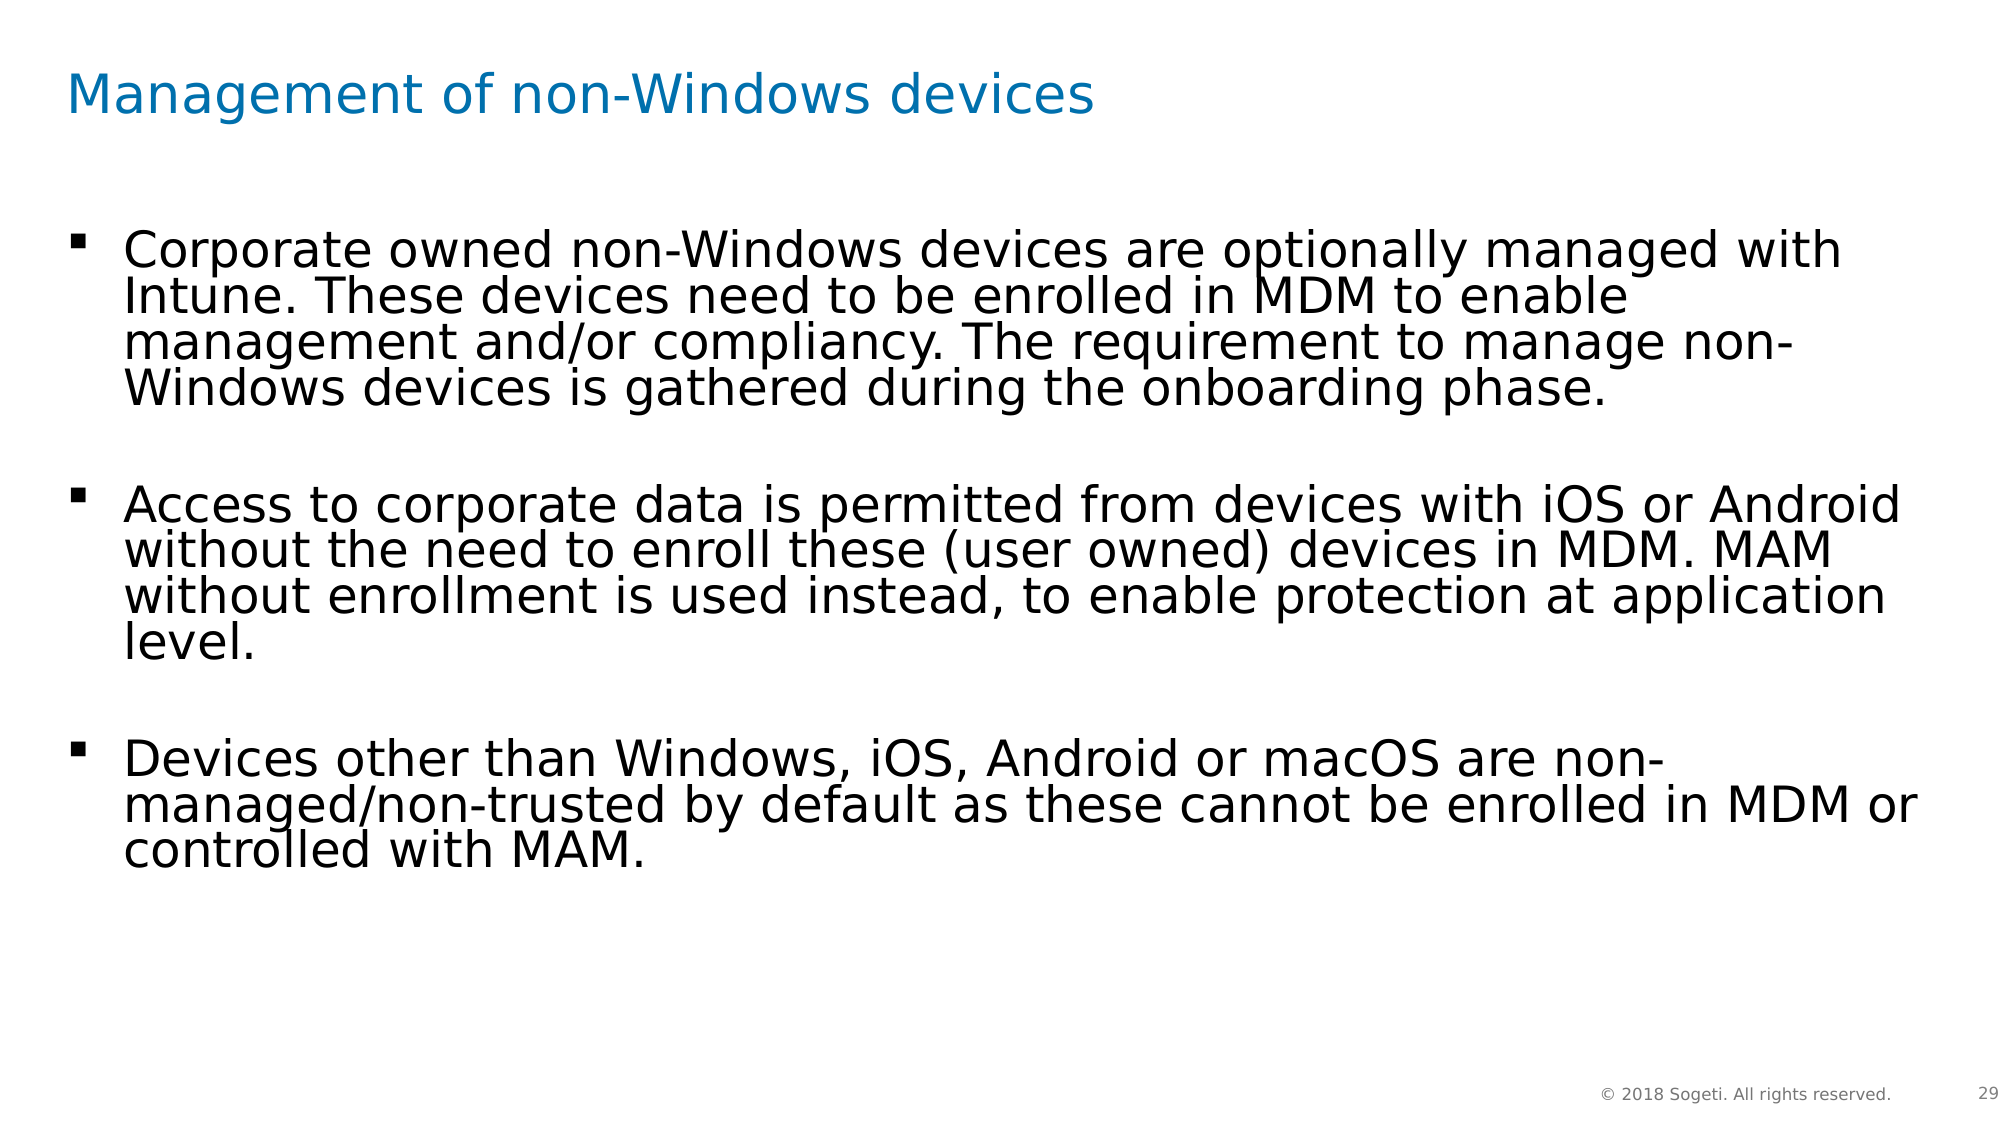

# Management of non-Windows devices
Corporate owned non-Windows devices are optionally managed with Intune. These devices need to be enrolled in MDM to enable management and/or compliancy. The requirement to manage non-Windows devices is gathered during the onboarding phase.

Access to corporate data is permitted from devices with iOS or Android without the need to enroll these (user owned) devices in MDM. MAM without enrollment is used instead, to enable protection at application level.

Devices other than Windows, iOS, Android or macOS are non-managed/non-trusted by default as these cannot be enrolled in MDM or controlled with MAM.